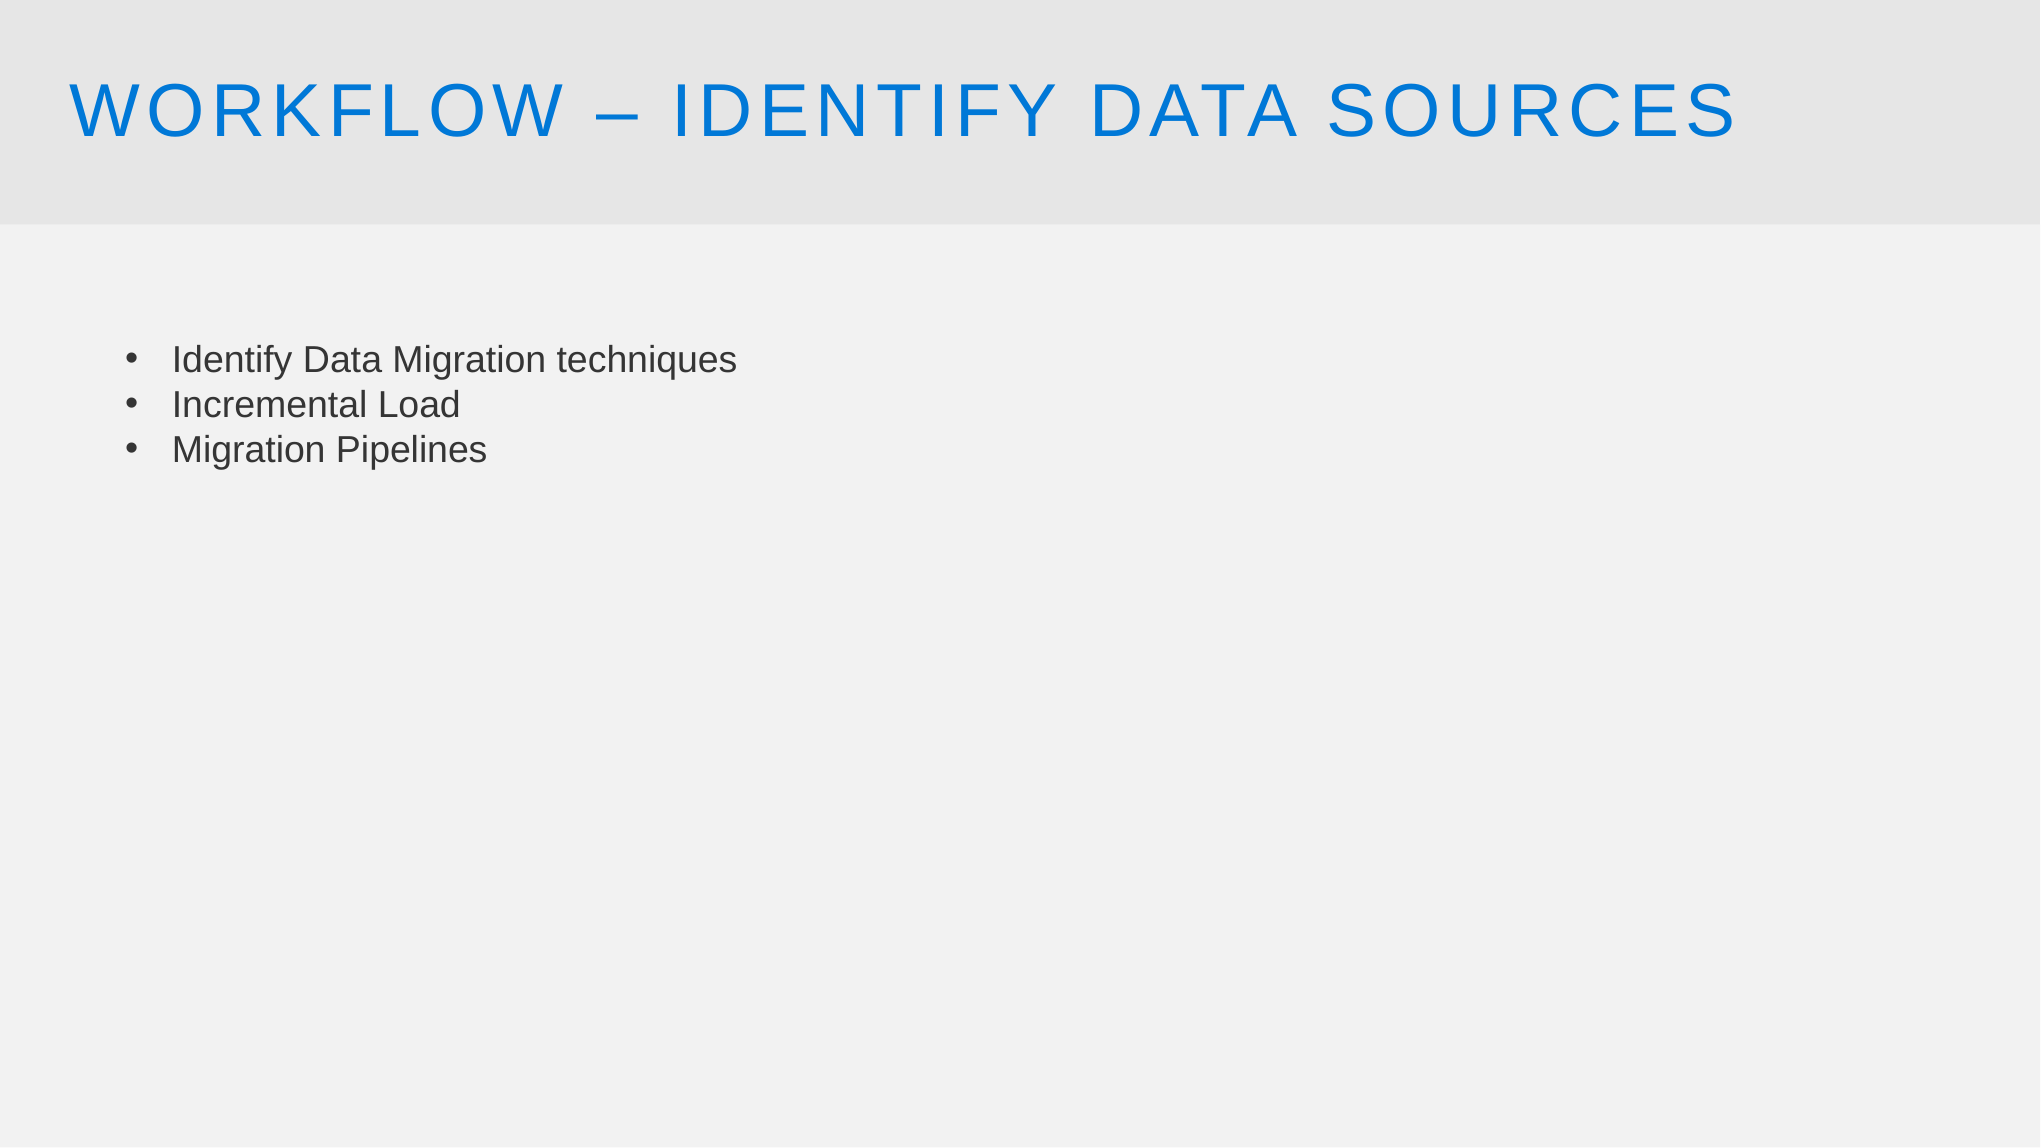

workflow – Identify Data Sources
Identify Data Migration techniques
Incremental Load
Migration Pipelines